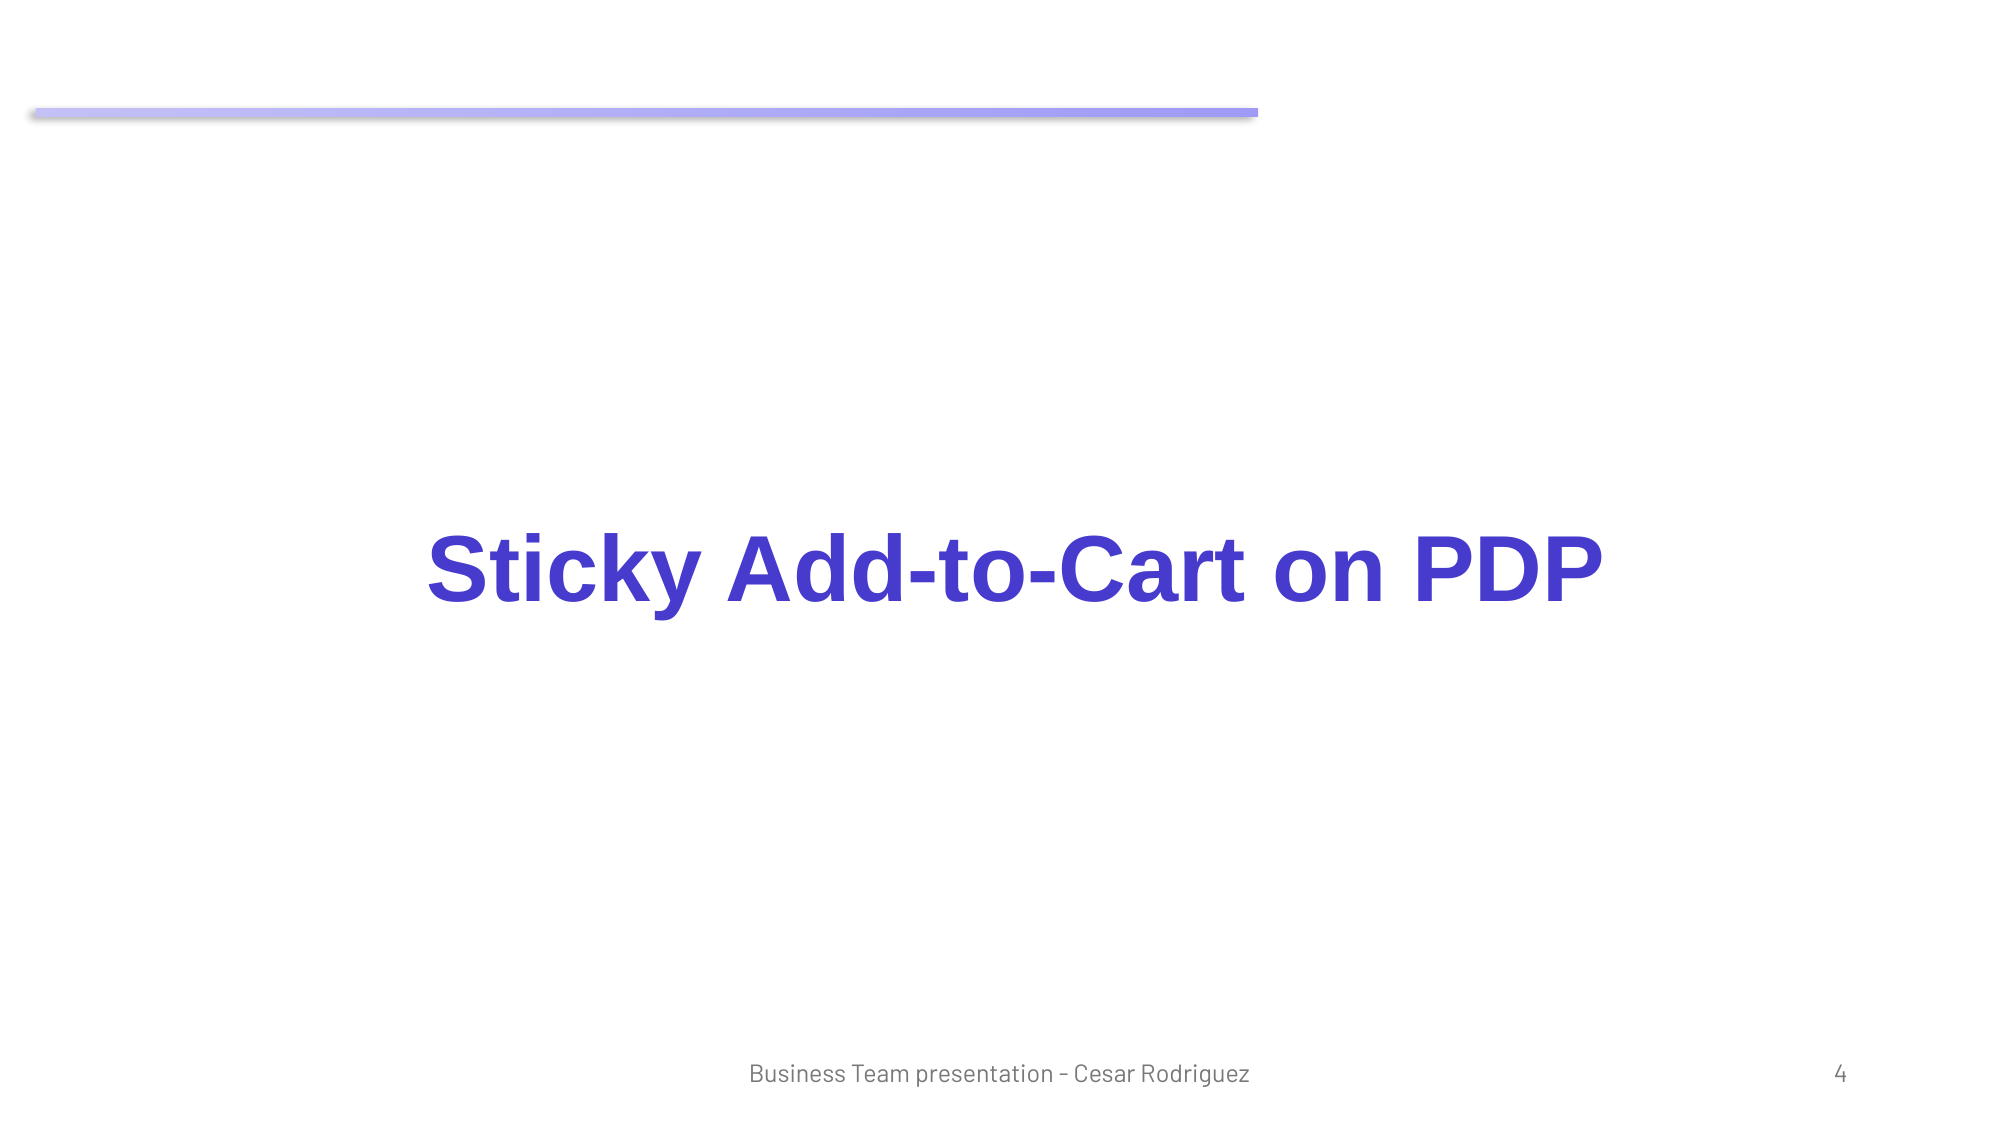

# Sticky Add-to-Cart on PDP
Business Team presentation - Cesar Rodriguez
4